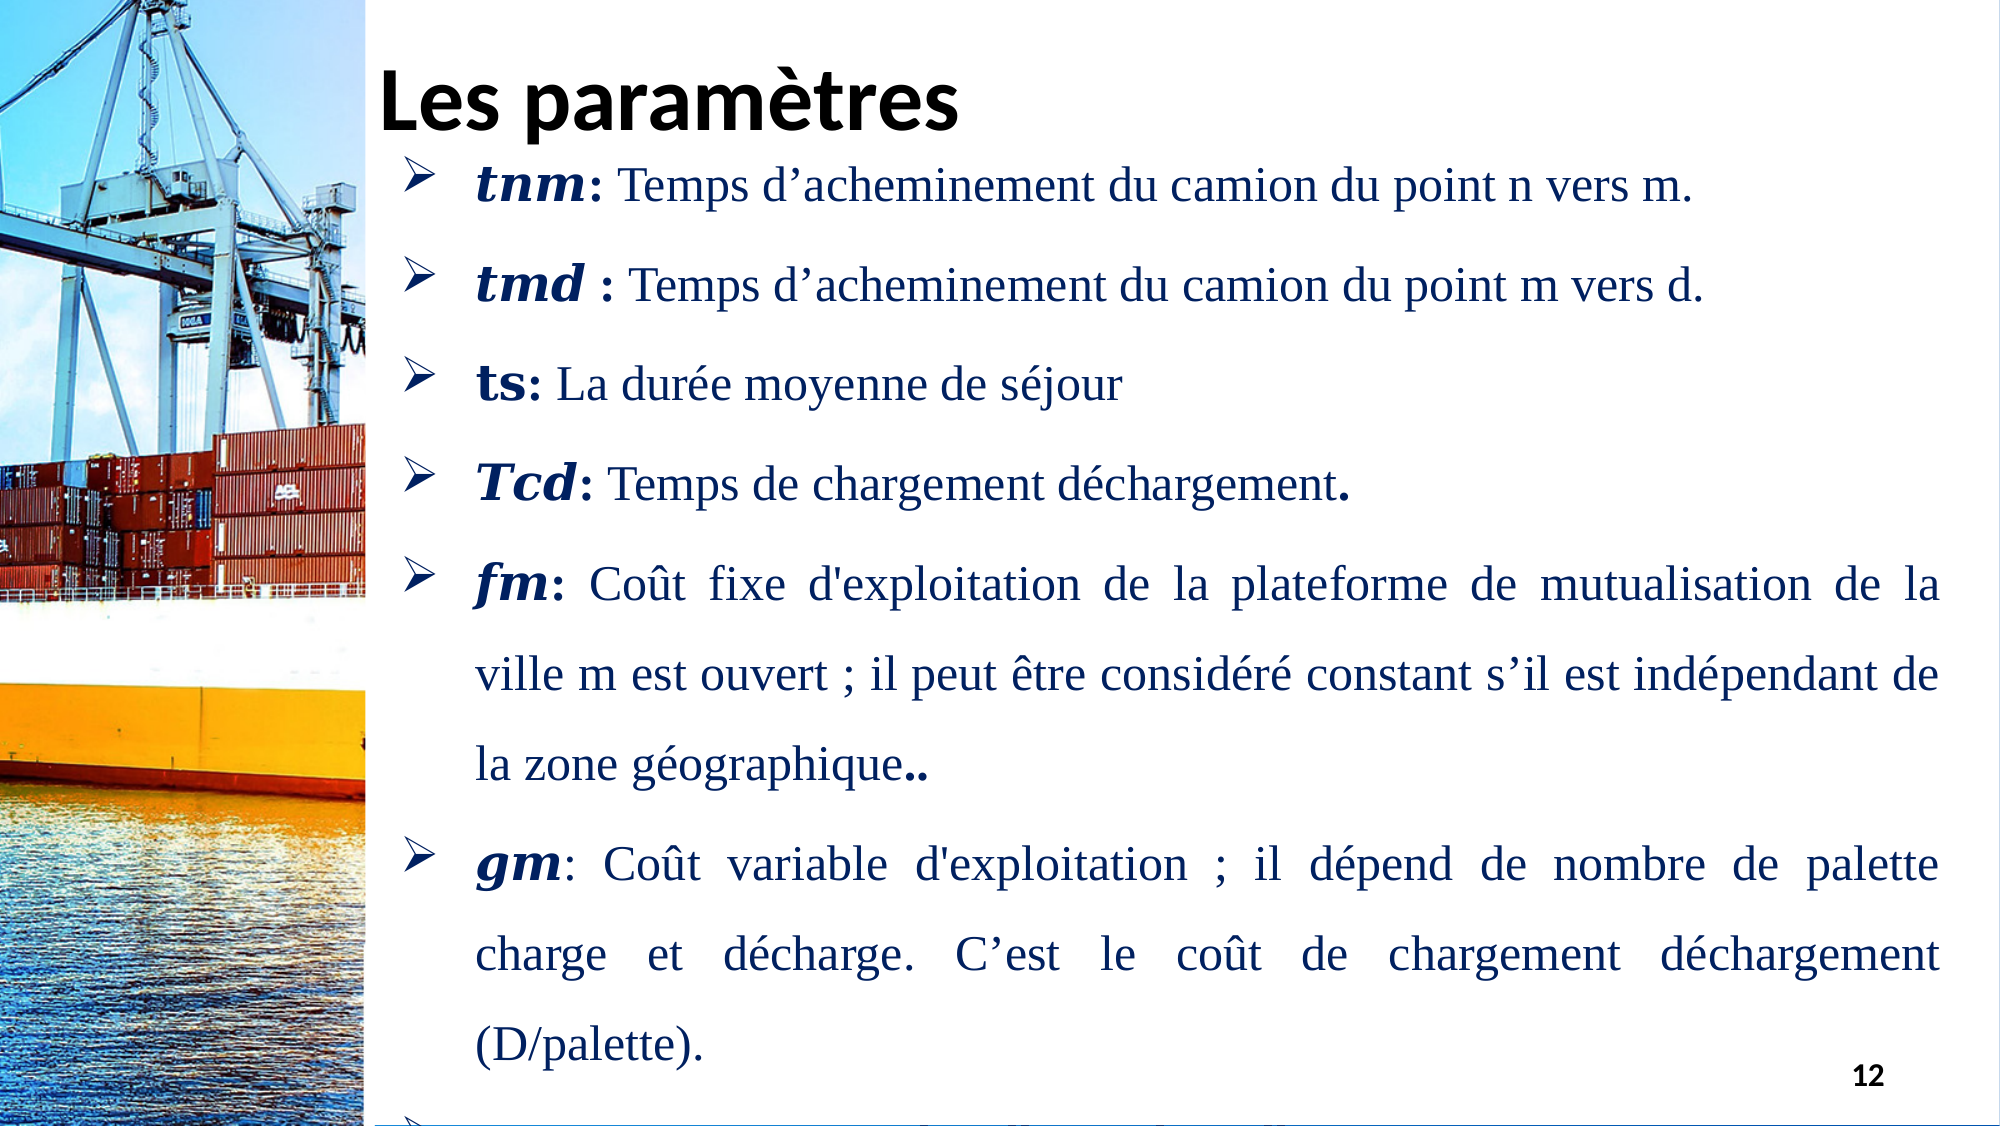

Les paramètres
# Slide Title
𝒕𝒏𝒎: Temps d’acheminement du camion du point n vers m.
𝒕𝒎𝒅 : Temps d’acheminement du camion du point m vers d.
𝐭𝐬: La durée moyenne de séjour
𝑻𝒄𝒅: Temps de chargement déchargement.
𝒇𝒎: Coût fixe d'exploitation de la plateforme de mutualisation de la ville m est ouvert ; il peut être considéré constant s’il est indépendant de la zone géographique..
𝒈𝒎: Coût variable d'exploitation ; il dépend de nombre de palette charge et décharge. C’est le coût de chargement déchargement (D/palette).
𝒅𝒏𝒎: Distance entre la ville n et les villes m.
12